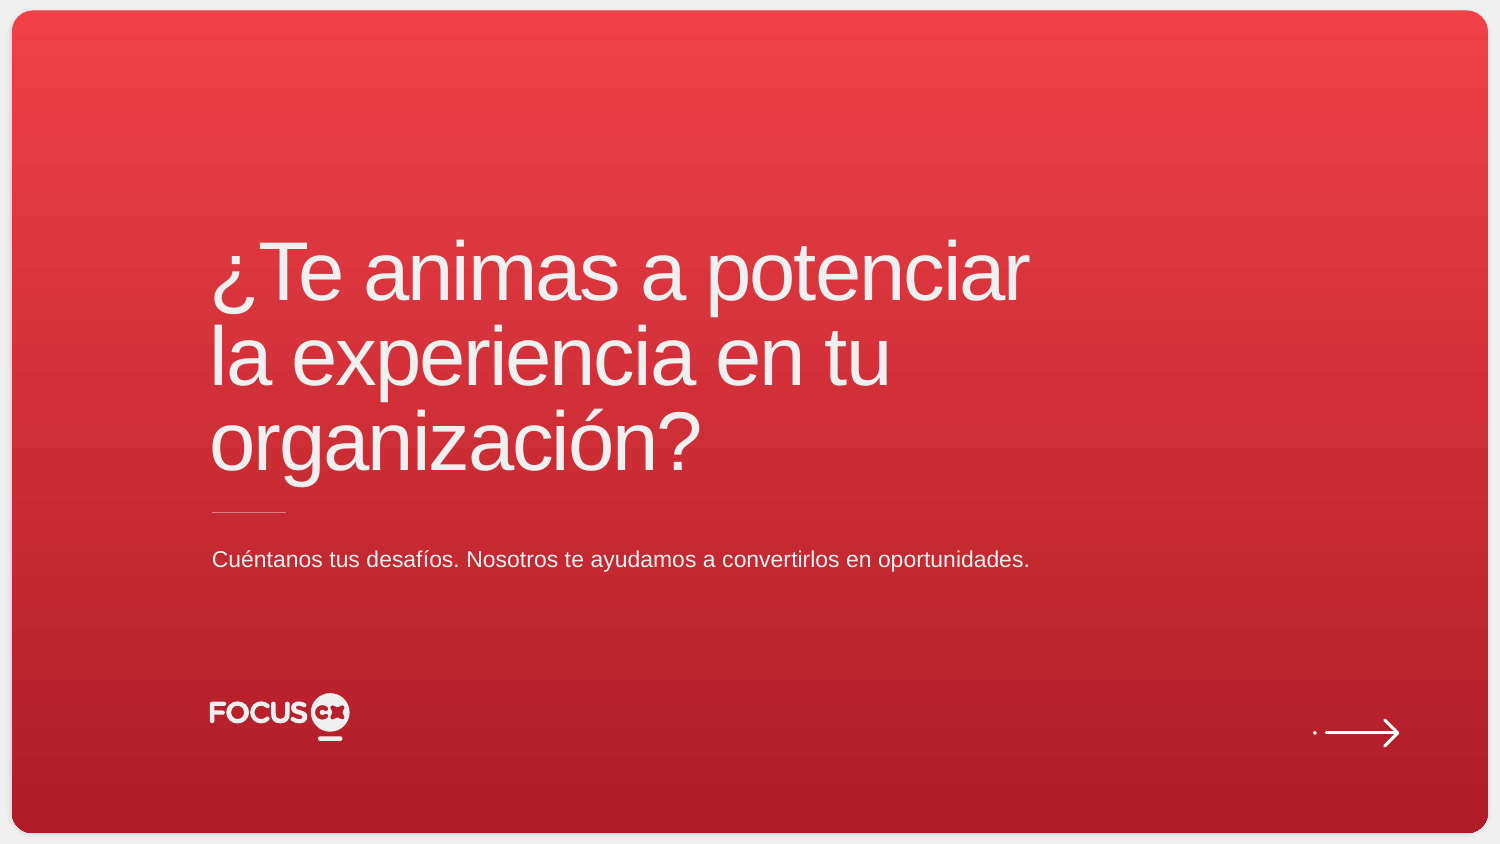

¿Te animas a potenciar
la experiencia en tu
organización?
Cuéntanos tus desafíos. Nosotros te ayudamos a convertirlos en oportunidades.